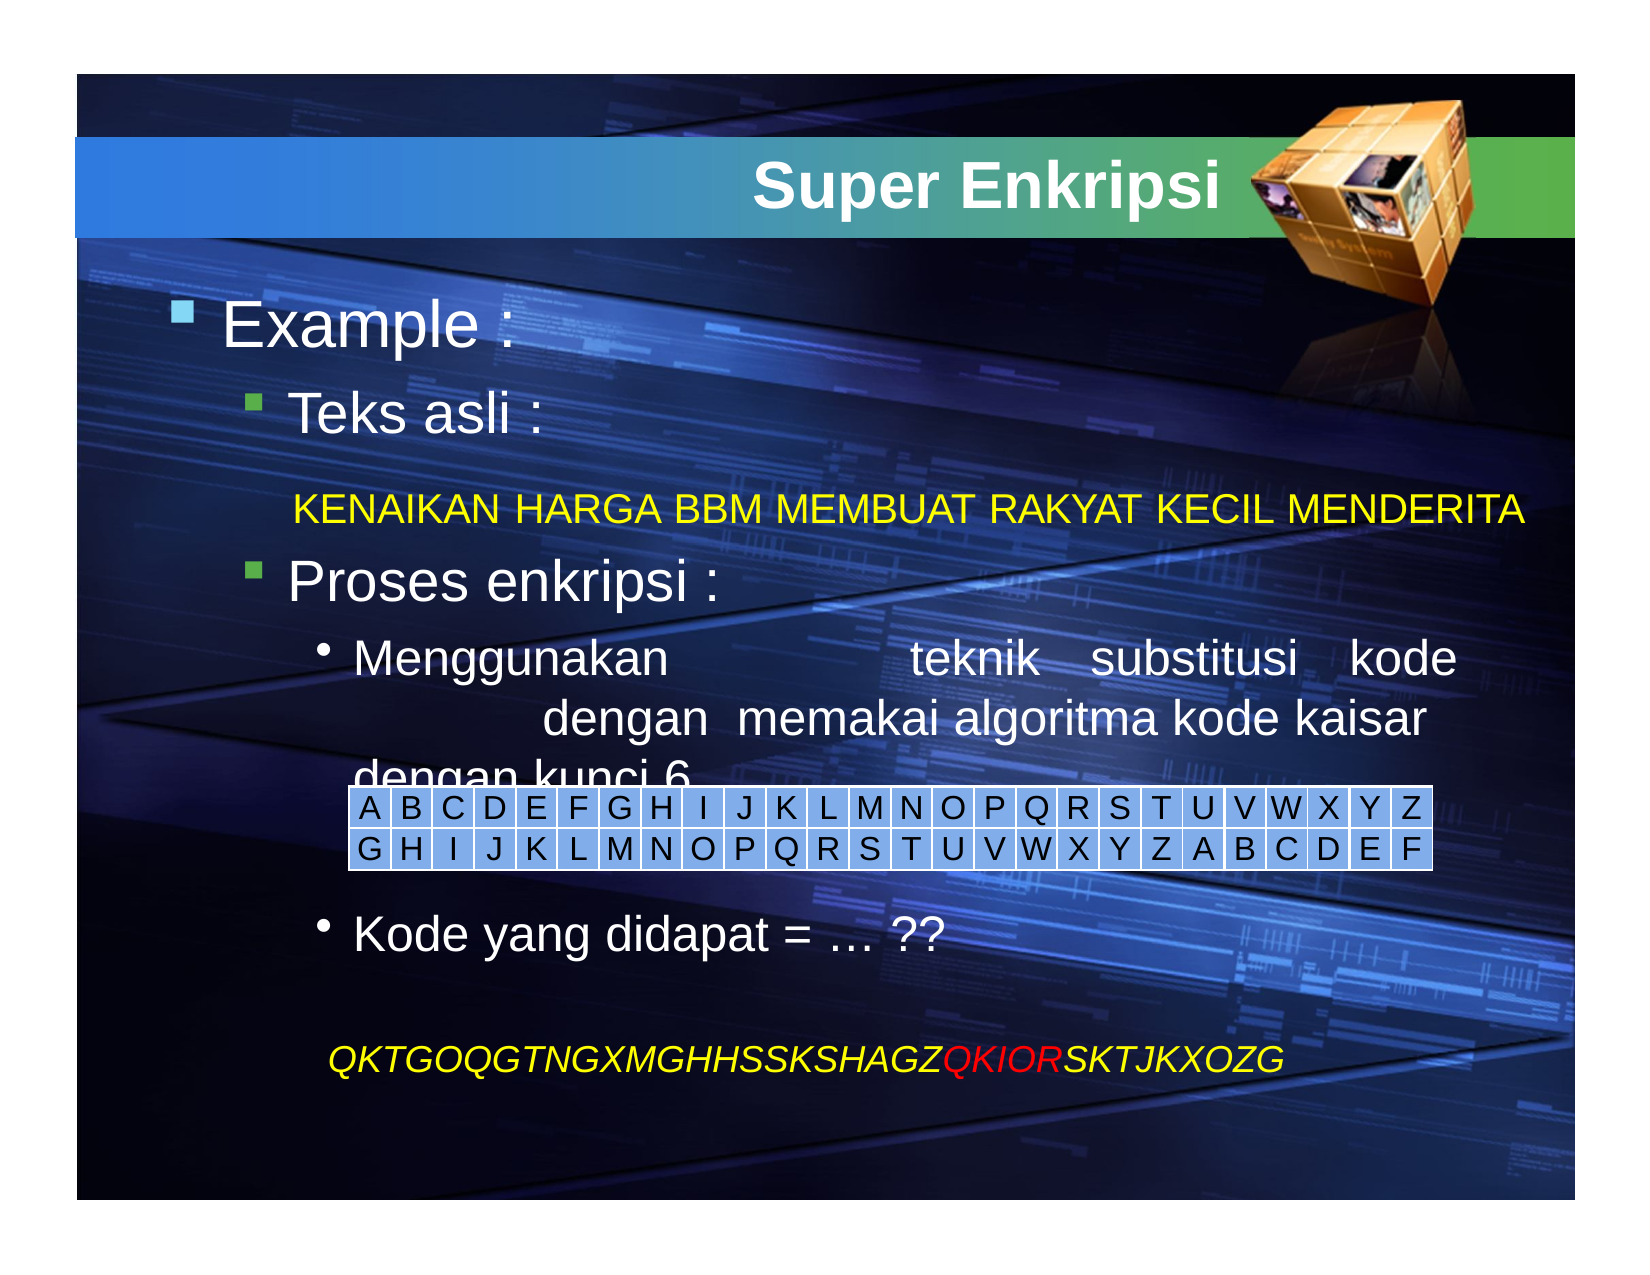

# Super Enkripsi
Example :
Teks asli :
KENAIKAN HARGA BBM MEMBUAT RAKYAT KECIL MENDERITA
Proses enkripsi :
Menggunakan	teknik	substitusi	kode	dengan  memakai algoritma kode kaisar dengan kunci 6
| A | B | C | D | E | F | G | H | I | J | K | L | M | N | O | P | Q | R | S | T | U | V | W | X | Y | Z |
| --- | --- | --- | --- | --- | --- | --- | --- | --- | --- | --- | --- | --- | --- | --- | --- | --- | --- | --- | --- | --- | --- | --- | --- | --- | --- |
| G | H | I | J | K | L | M | N | O | P | Q | R | S | T | U | V | W | X | Y | Z | A | B | C | D | E | F |
Kode yang didapat = … ??

QKTGOQGTNGXMGHHSSKSHAGZQKIORSKTJKXOZG